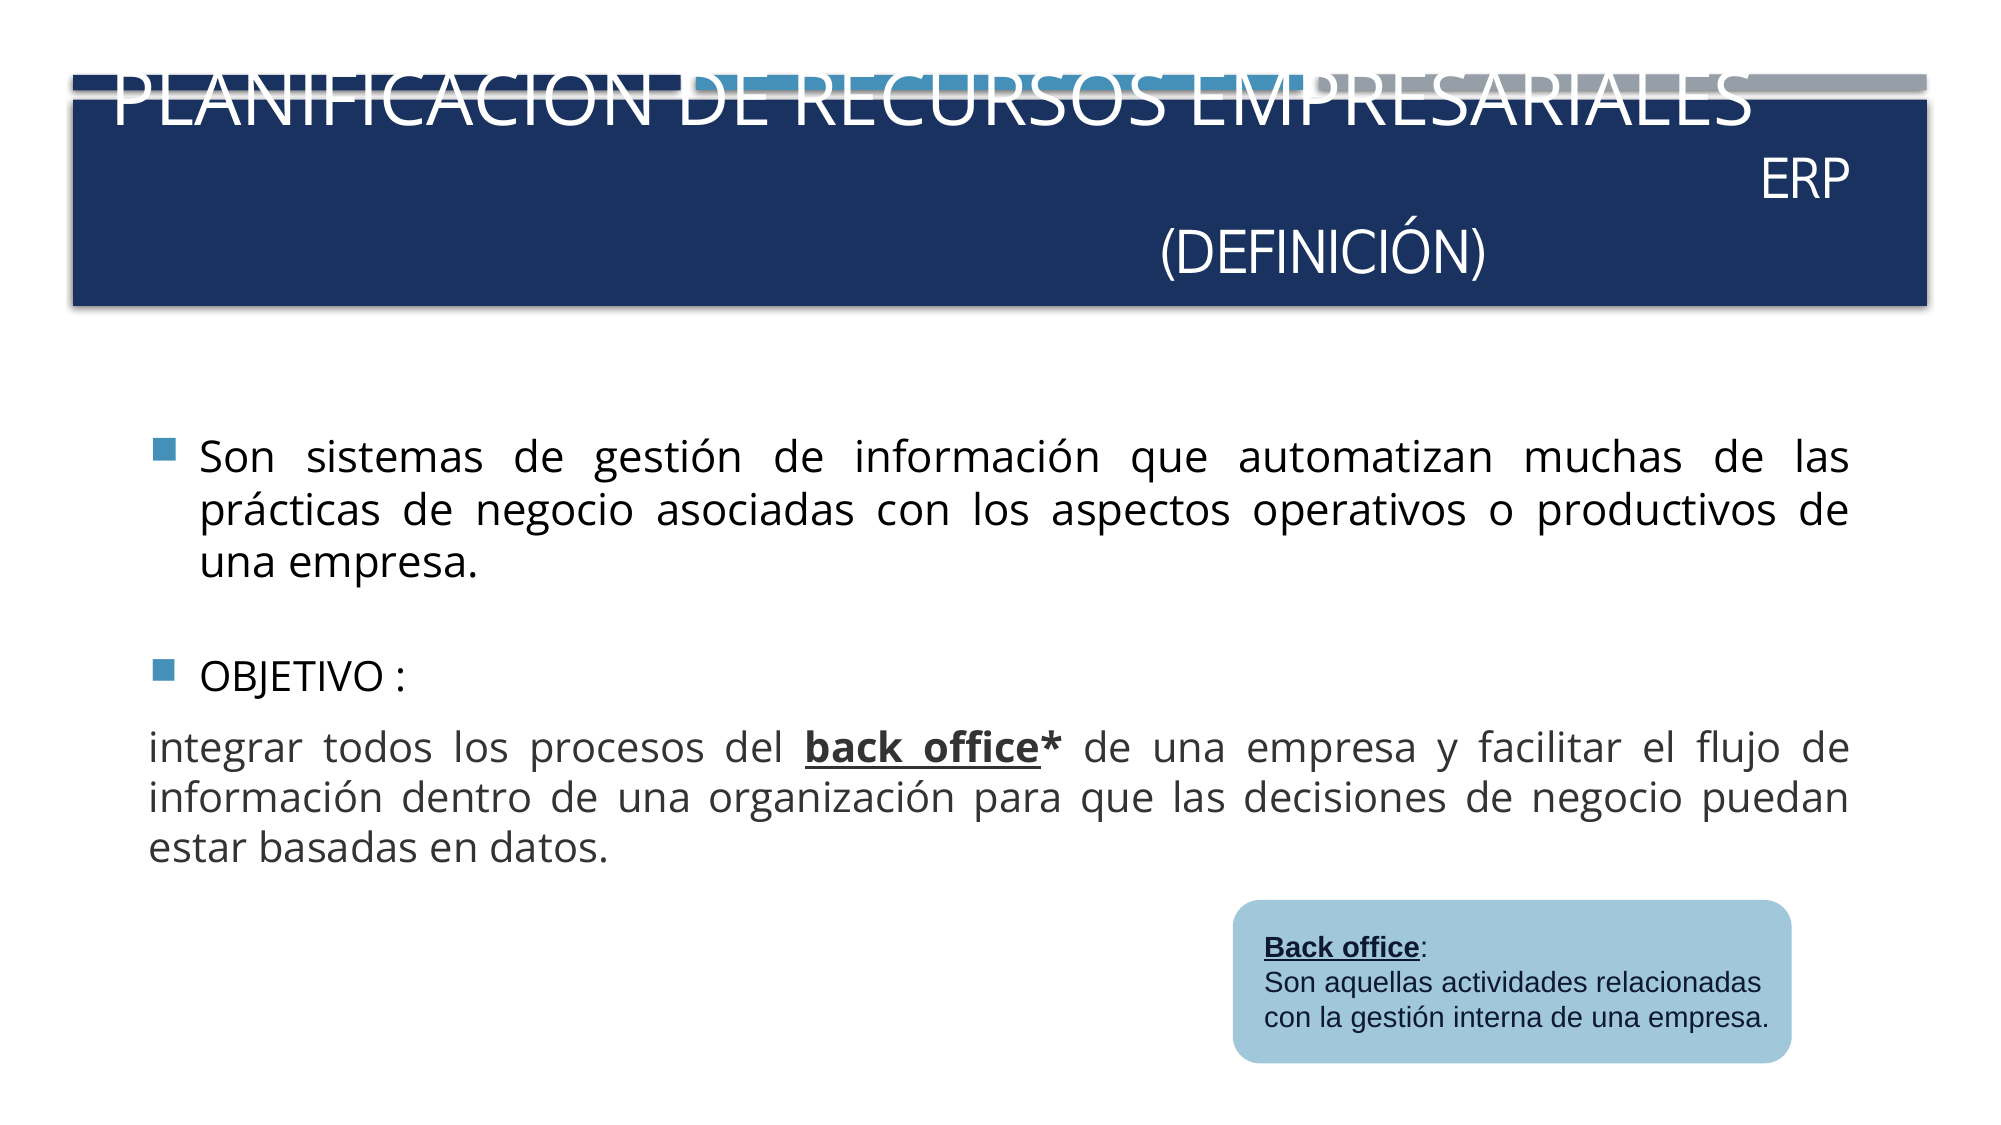

# Planificación de recursos empresariales 											ERP							(definición)
Son sistemas de gestión de información que automatizan muchas de las prácticas de negocio asociadas con los aspectos operativos o productivos de una empresa.

OBJETIVO :
integrar todos los procesos del back office* de una empresa y facilitar el flujo de información dentro de una organización para que las decisiones de negocio puedan estar basadas en datos.

Back office:
Son aquellas actividades relacionadas con la gestión interna de una empresa.